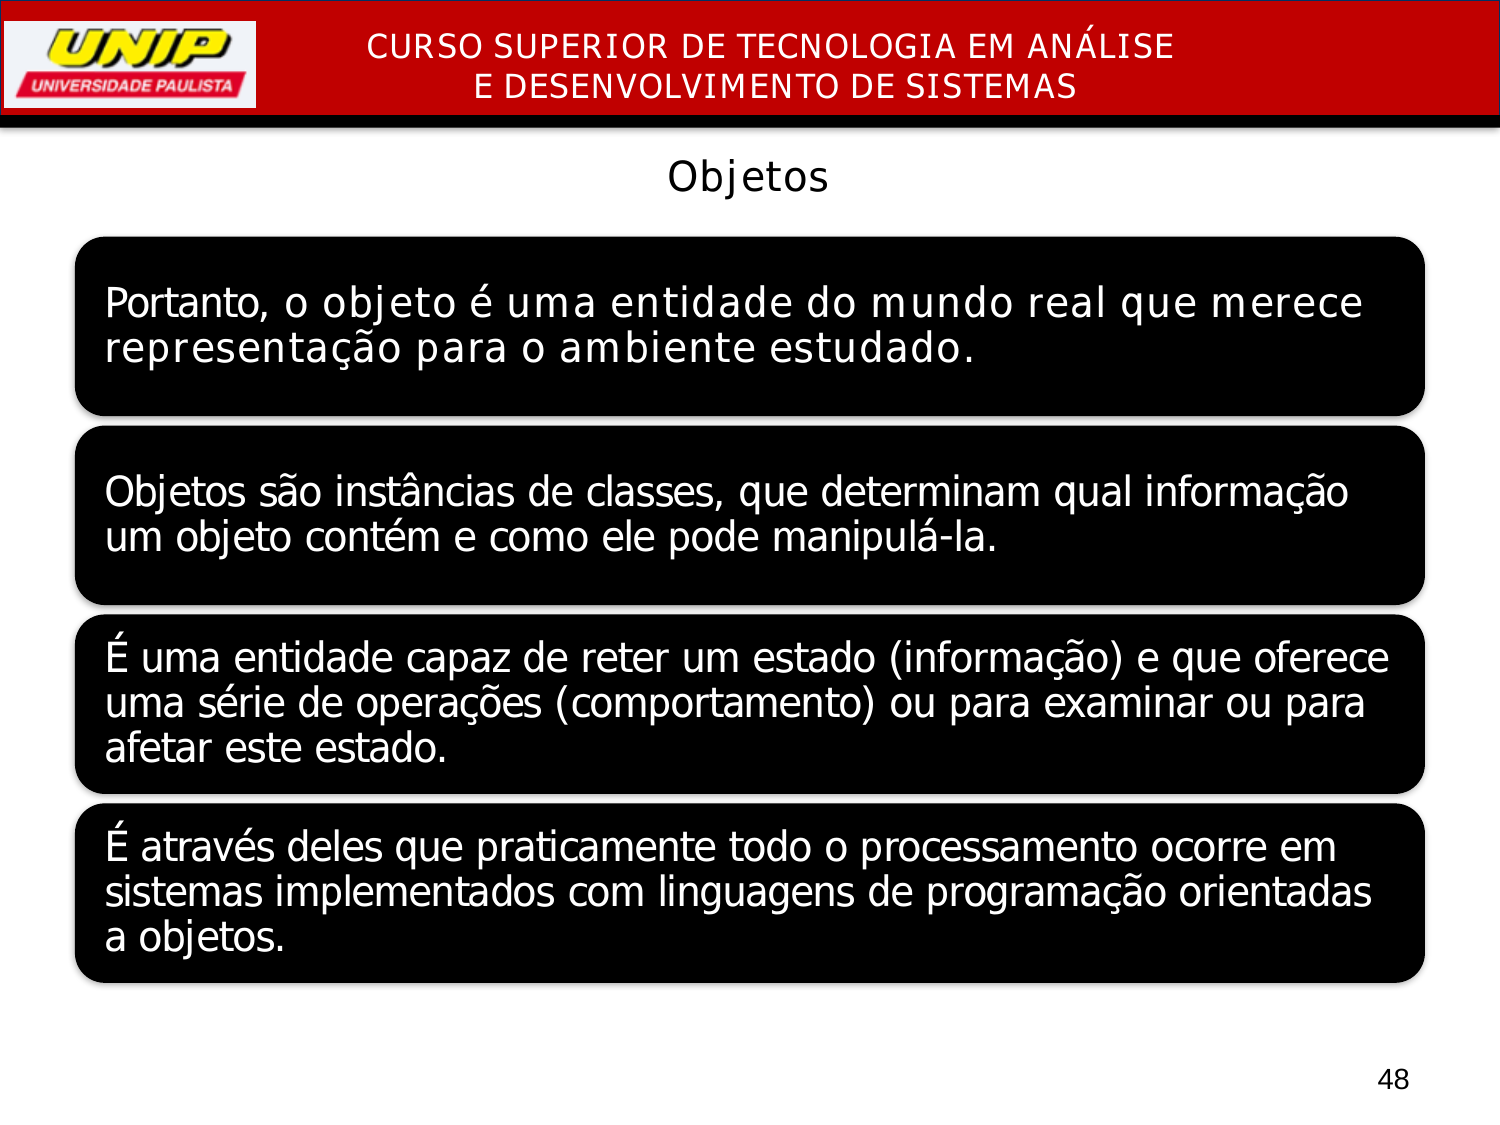

# Objetos
Portanto, o objeto é uma entidade do mundo real que merece representação para o ambiente estudado.
Objetos são instâncias de classes, que determinam qual informação um objeto contém e como ele pode manipulá-la.
É uma entidade capaz de reter um estado (informação) e que oferece uma série de operações (comportamento) ou para examinar ou para afetar este estado.
É através deles que praticamente todo o processamento ocorre em sistemas implementados com linguagens de programação orientadas a objetos.
48